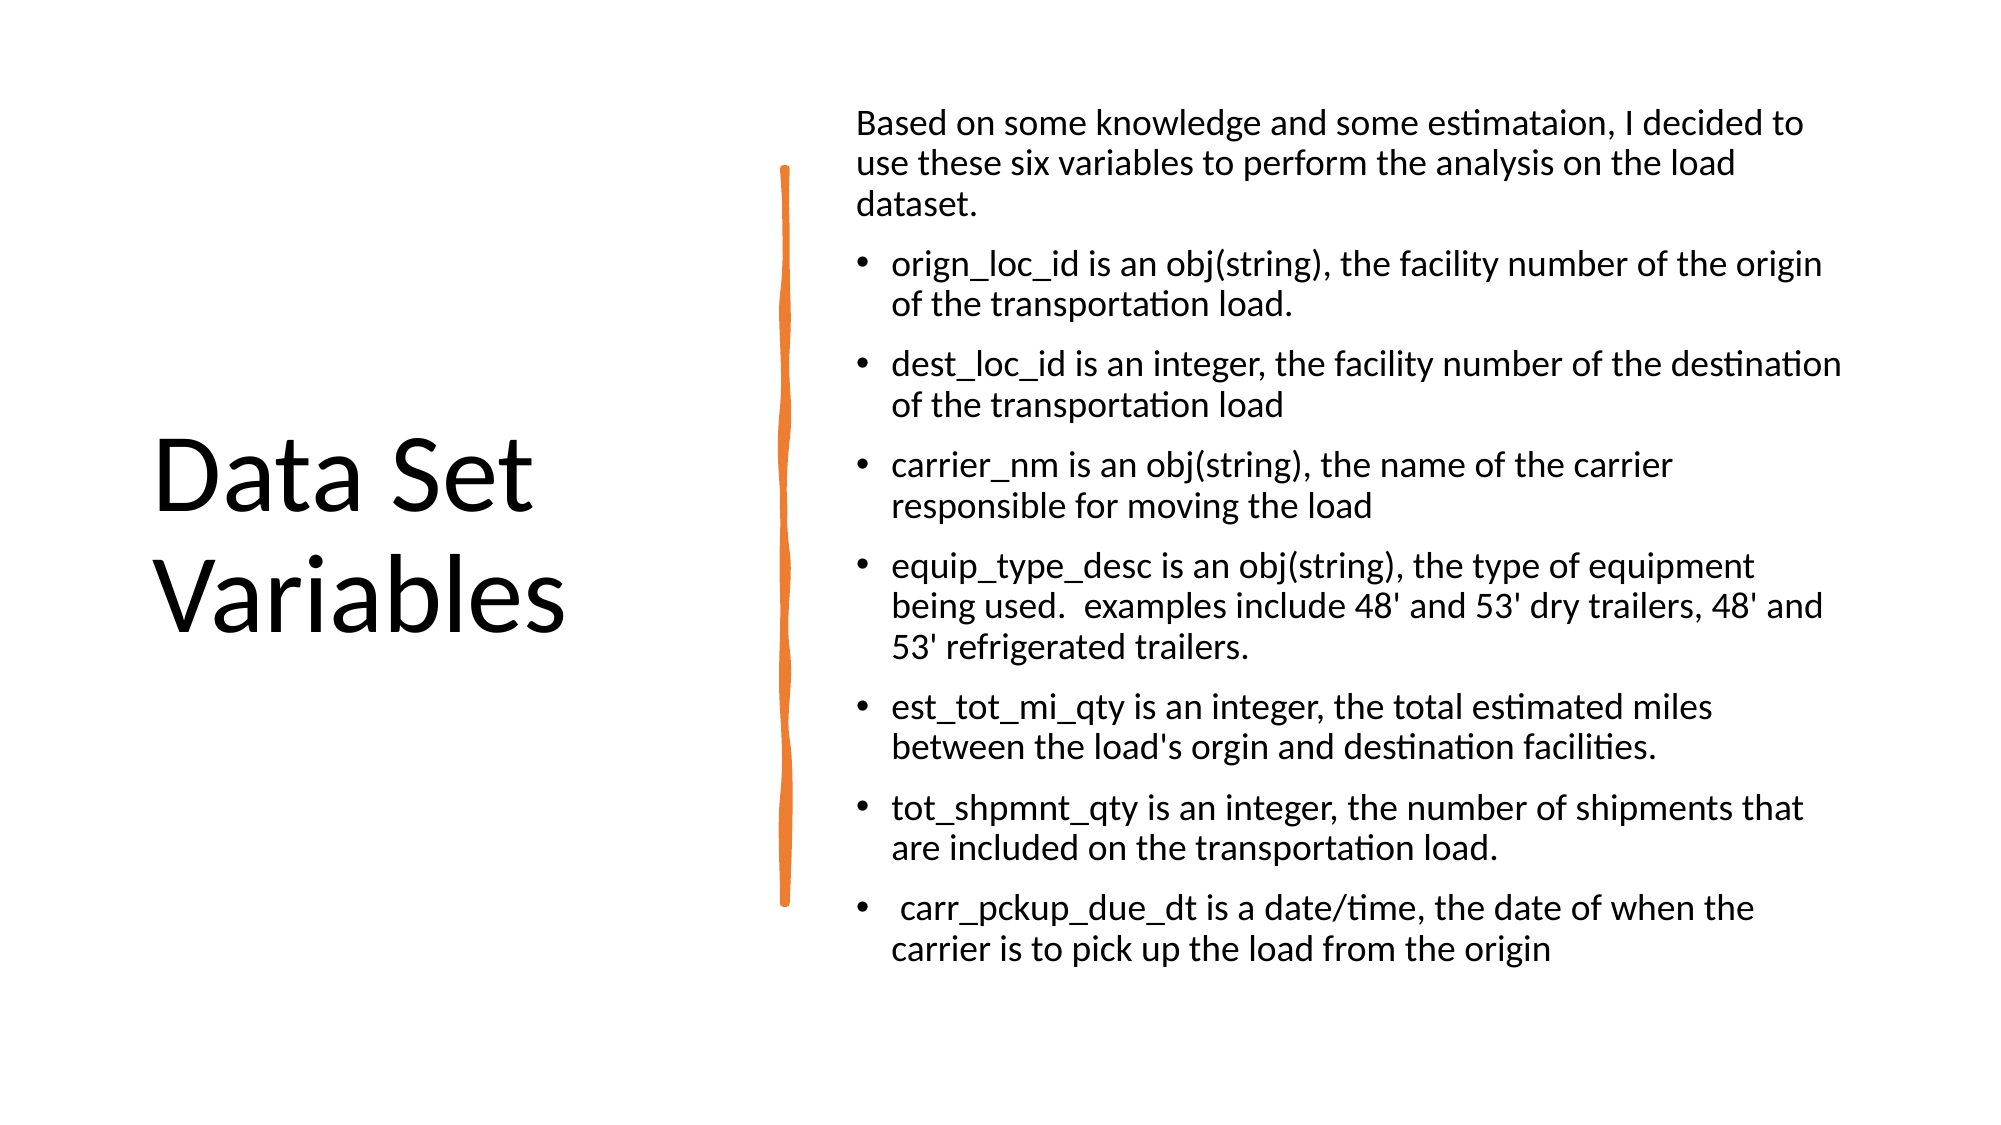

# Data Set Variables
Based on some knowledge and some estimataion, I decided to use these six variables to perform the analysis on the load dataset.
orign_loc_id is an obj(string), the facility number of the origin of the transportation load.
dest_loc_id is an integer, the facility number of the destination of the transportation load
carrier_nm is an obj(string), the name of the carrier responsible for moving the load
equip_type_desc is an obj(string), the type of equipment being used.  examples include 48' and 53' dry trailers, 48' and 53' refrigerated trailers.
est_tot_mi_qty is an integer, the total estimated miles between the load's orgin and destination facilities.
tot_shpmnt_qty is an integer, the number of shipments that are included on the transportation load.
 carr_pckup_due_dt is a date/time, the date of when the carrier is to pick up the load from the origin